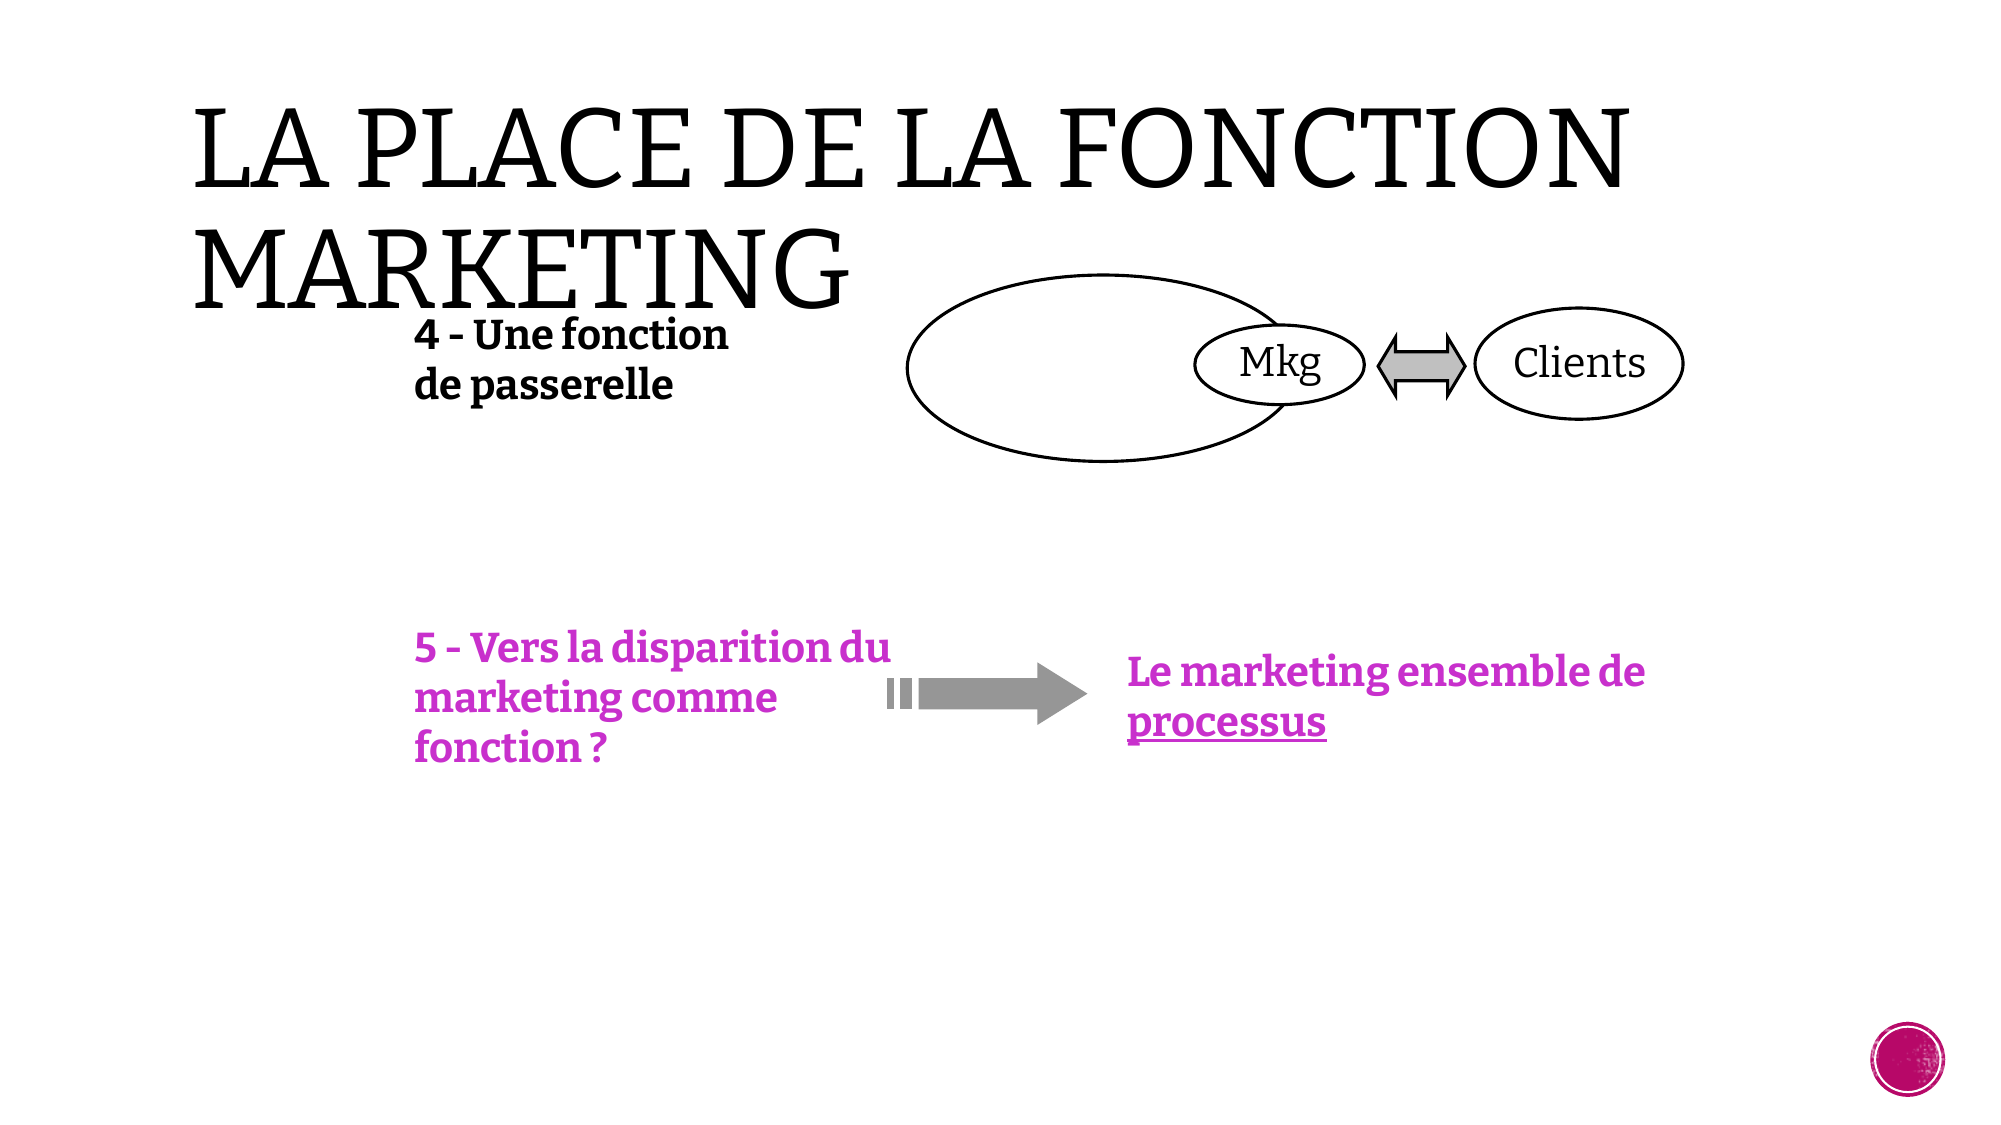

# La place de la fonction marketing

Mkg
Clients

4 - Une fonction de passerelle
5 - Vers la disparition du marketing comme fonction ?
Le marketing ensemble de processus